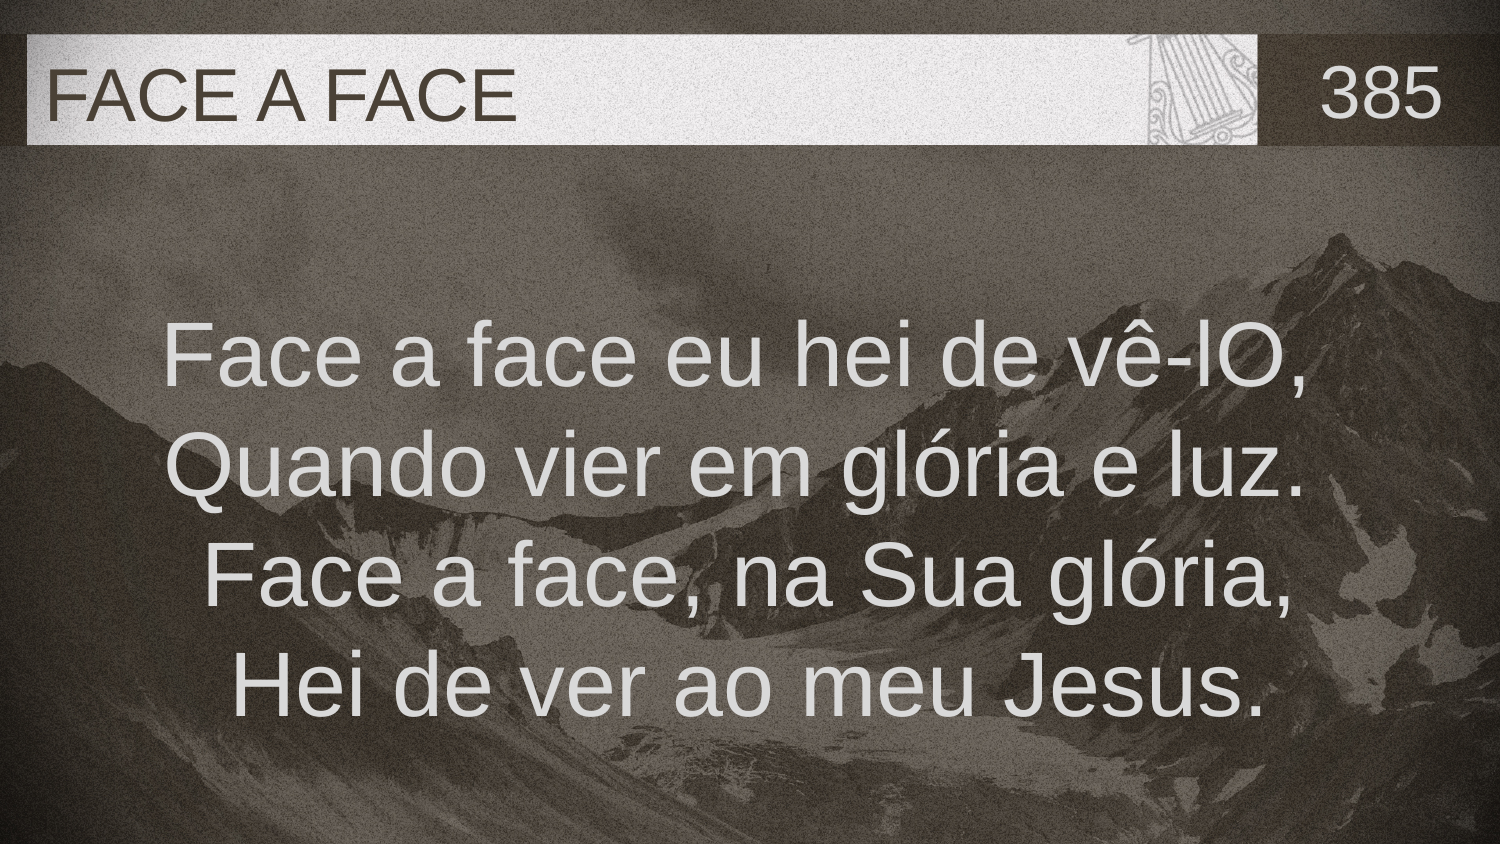

# FACE A FACE
385
Face a face eu hei de vê-lO,
Quando vier em glória e luz.
Face a face, na Sua glória,
Hei de ver ao meu Jesus.